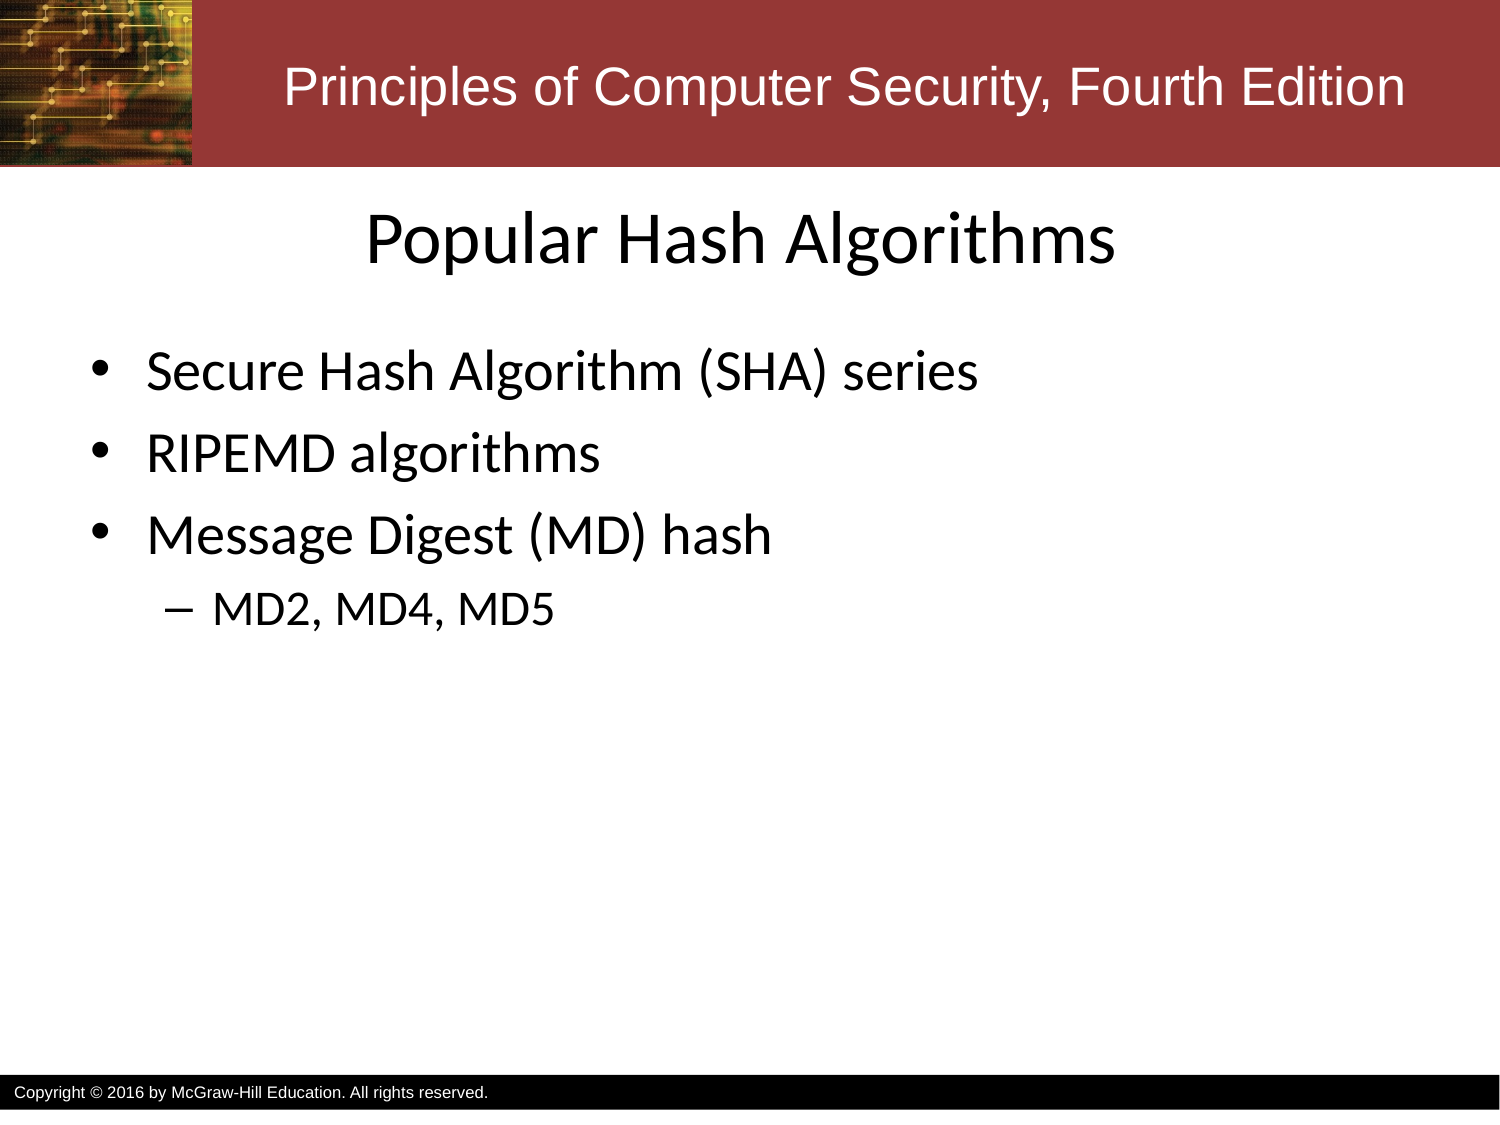

# Popular Hash Algorithms
Secure Hash Algorithm (SHA) series
RIPEMD algorithms
Message Digest (MD) hash
MD2, MD4, MD5